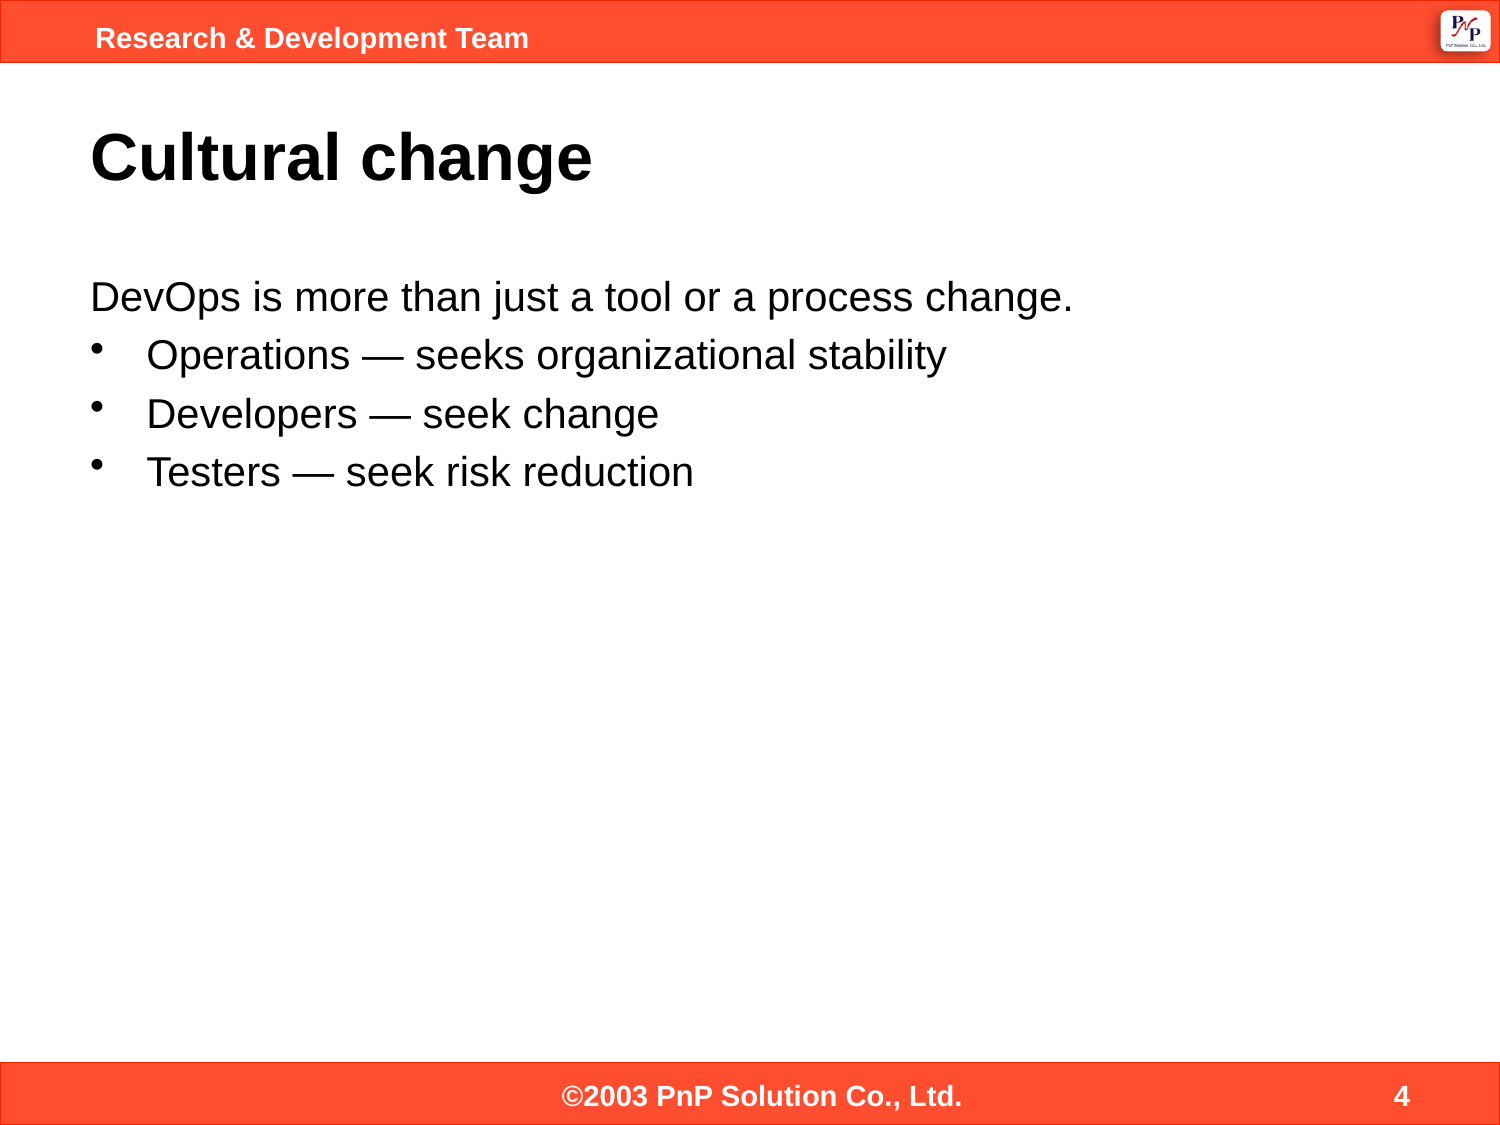

# Cultural change
DevOps is more than just a tool or a process change.
Operations — seeks organizational stability
Developers — seek change
Testers — seek risk reduction

©2003 PnP Solution Co., Ltd.
4